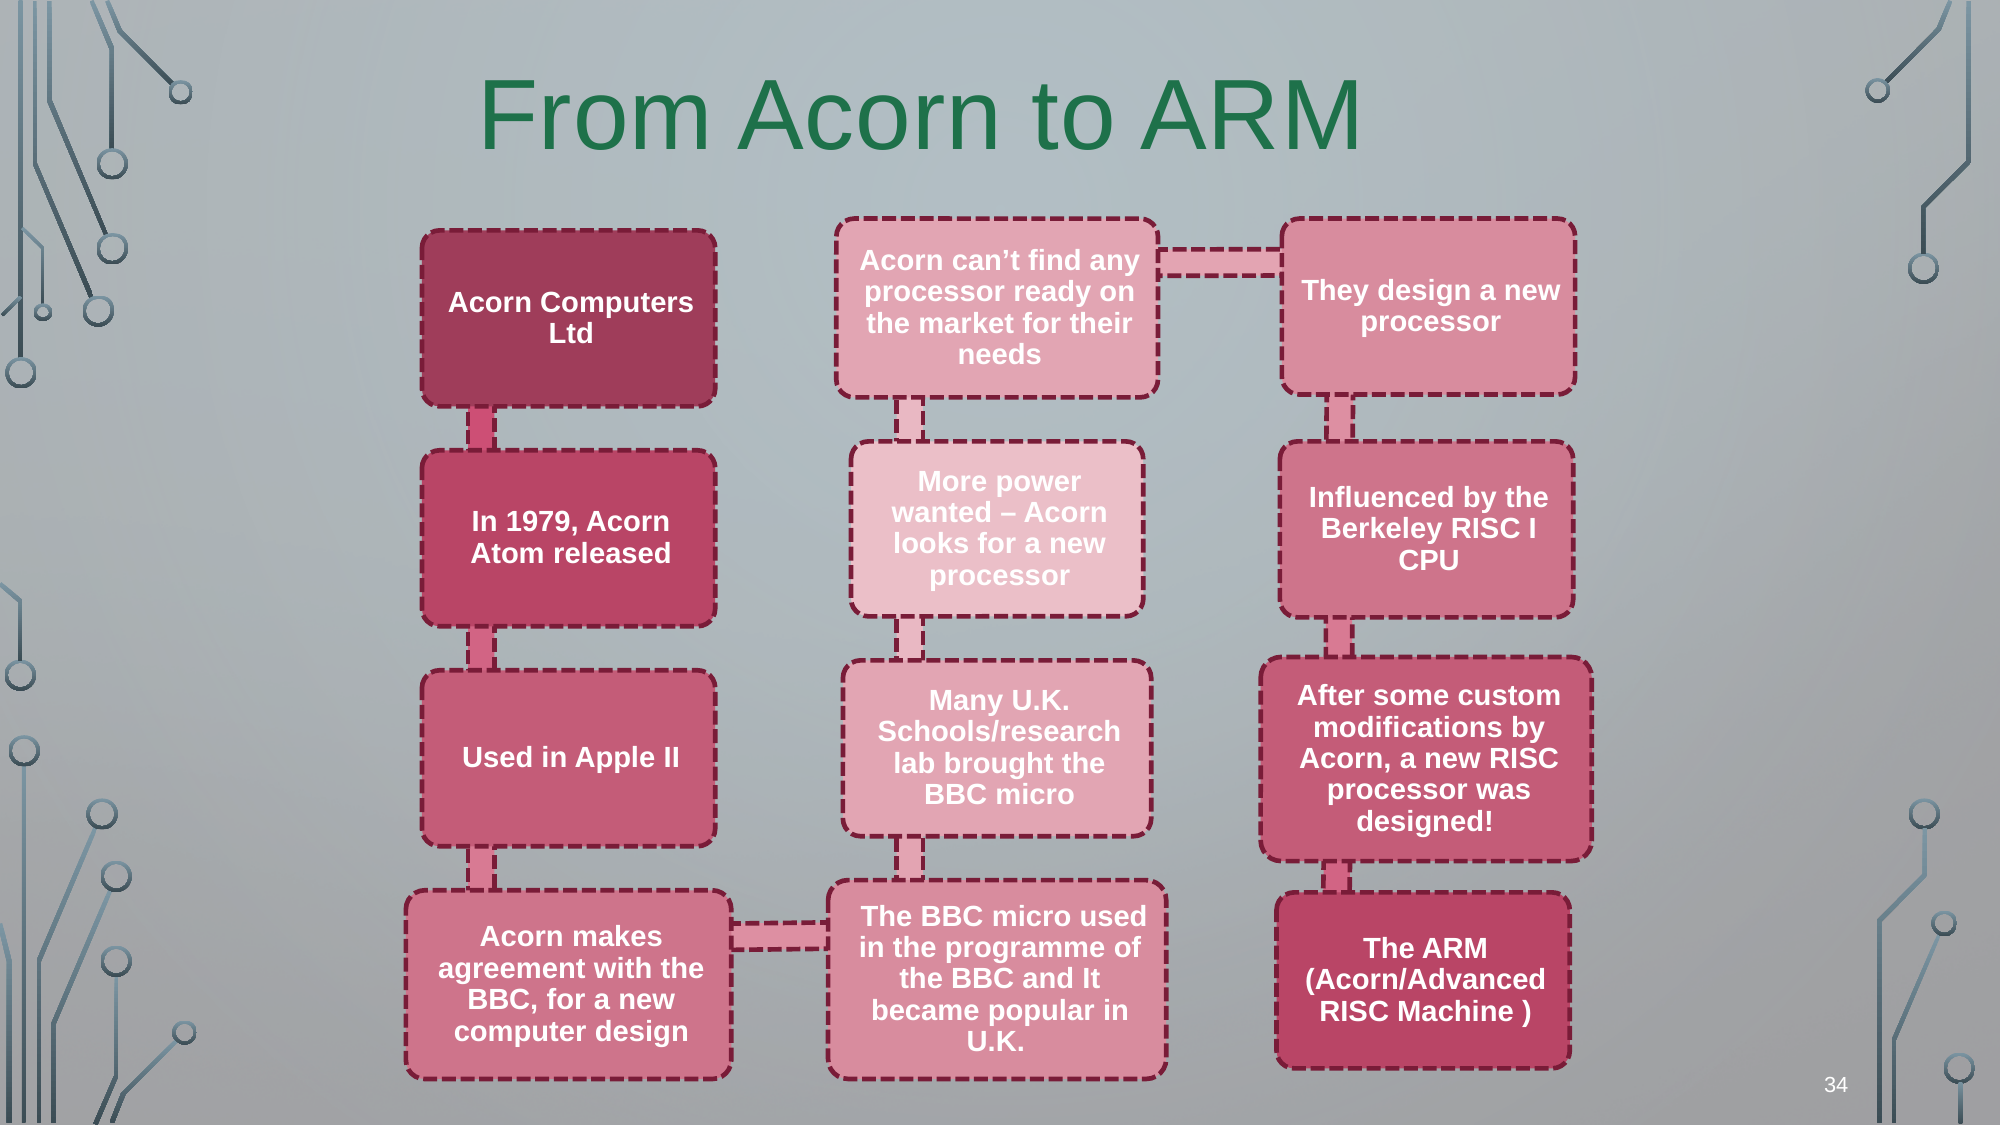

From Acorn to ARM
Acorn Computers Ltd
In 1979, Acorn Atom released
Used in Apple II
Acorn makes agreement with the BBC, for a new computer design
 The BBC micro used in the programme of the BBC and It became popular in U.K.
Many U.K. Schools/research lab brought the BBC micro
More power wanted – Acorn looks for a new processor
Acorn can’t find any processor ready on the market for their needs
They design a new processor
Influenced by the Berkeley RISC I CPU
After some custom modifications by Acorn, a new RISC processor was designed!
The ARM (Acorn/Advanced RISC Machine )
34